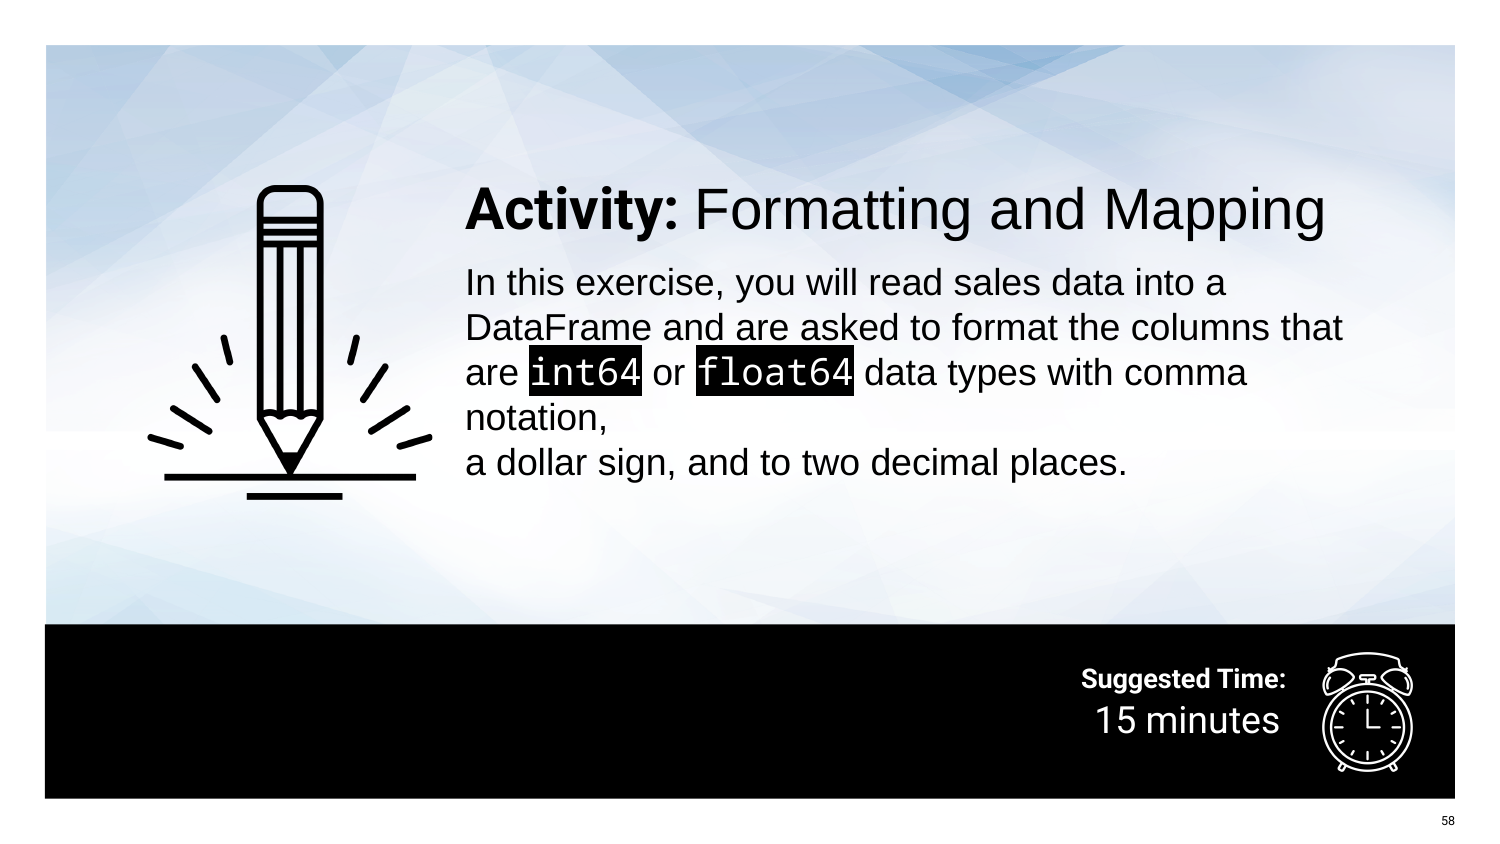

Activity: Formatting and Mapping
In this exercise, you will read sales data into a DataFrame and are asked to format the columns that are int64 or float64 data types with comma notation,
a dollar sign, and to two decimal places.
# 15 minutes